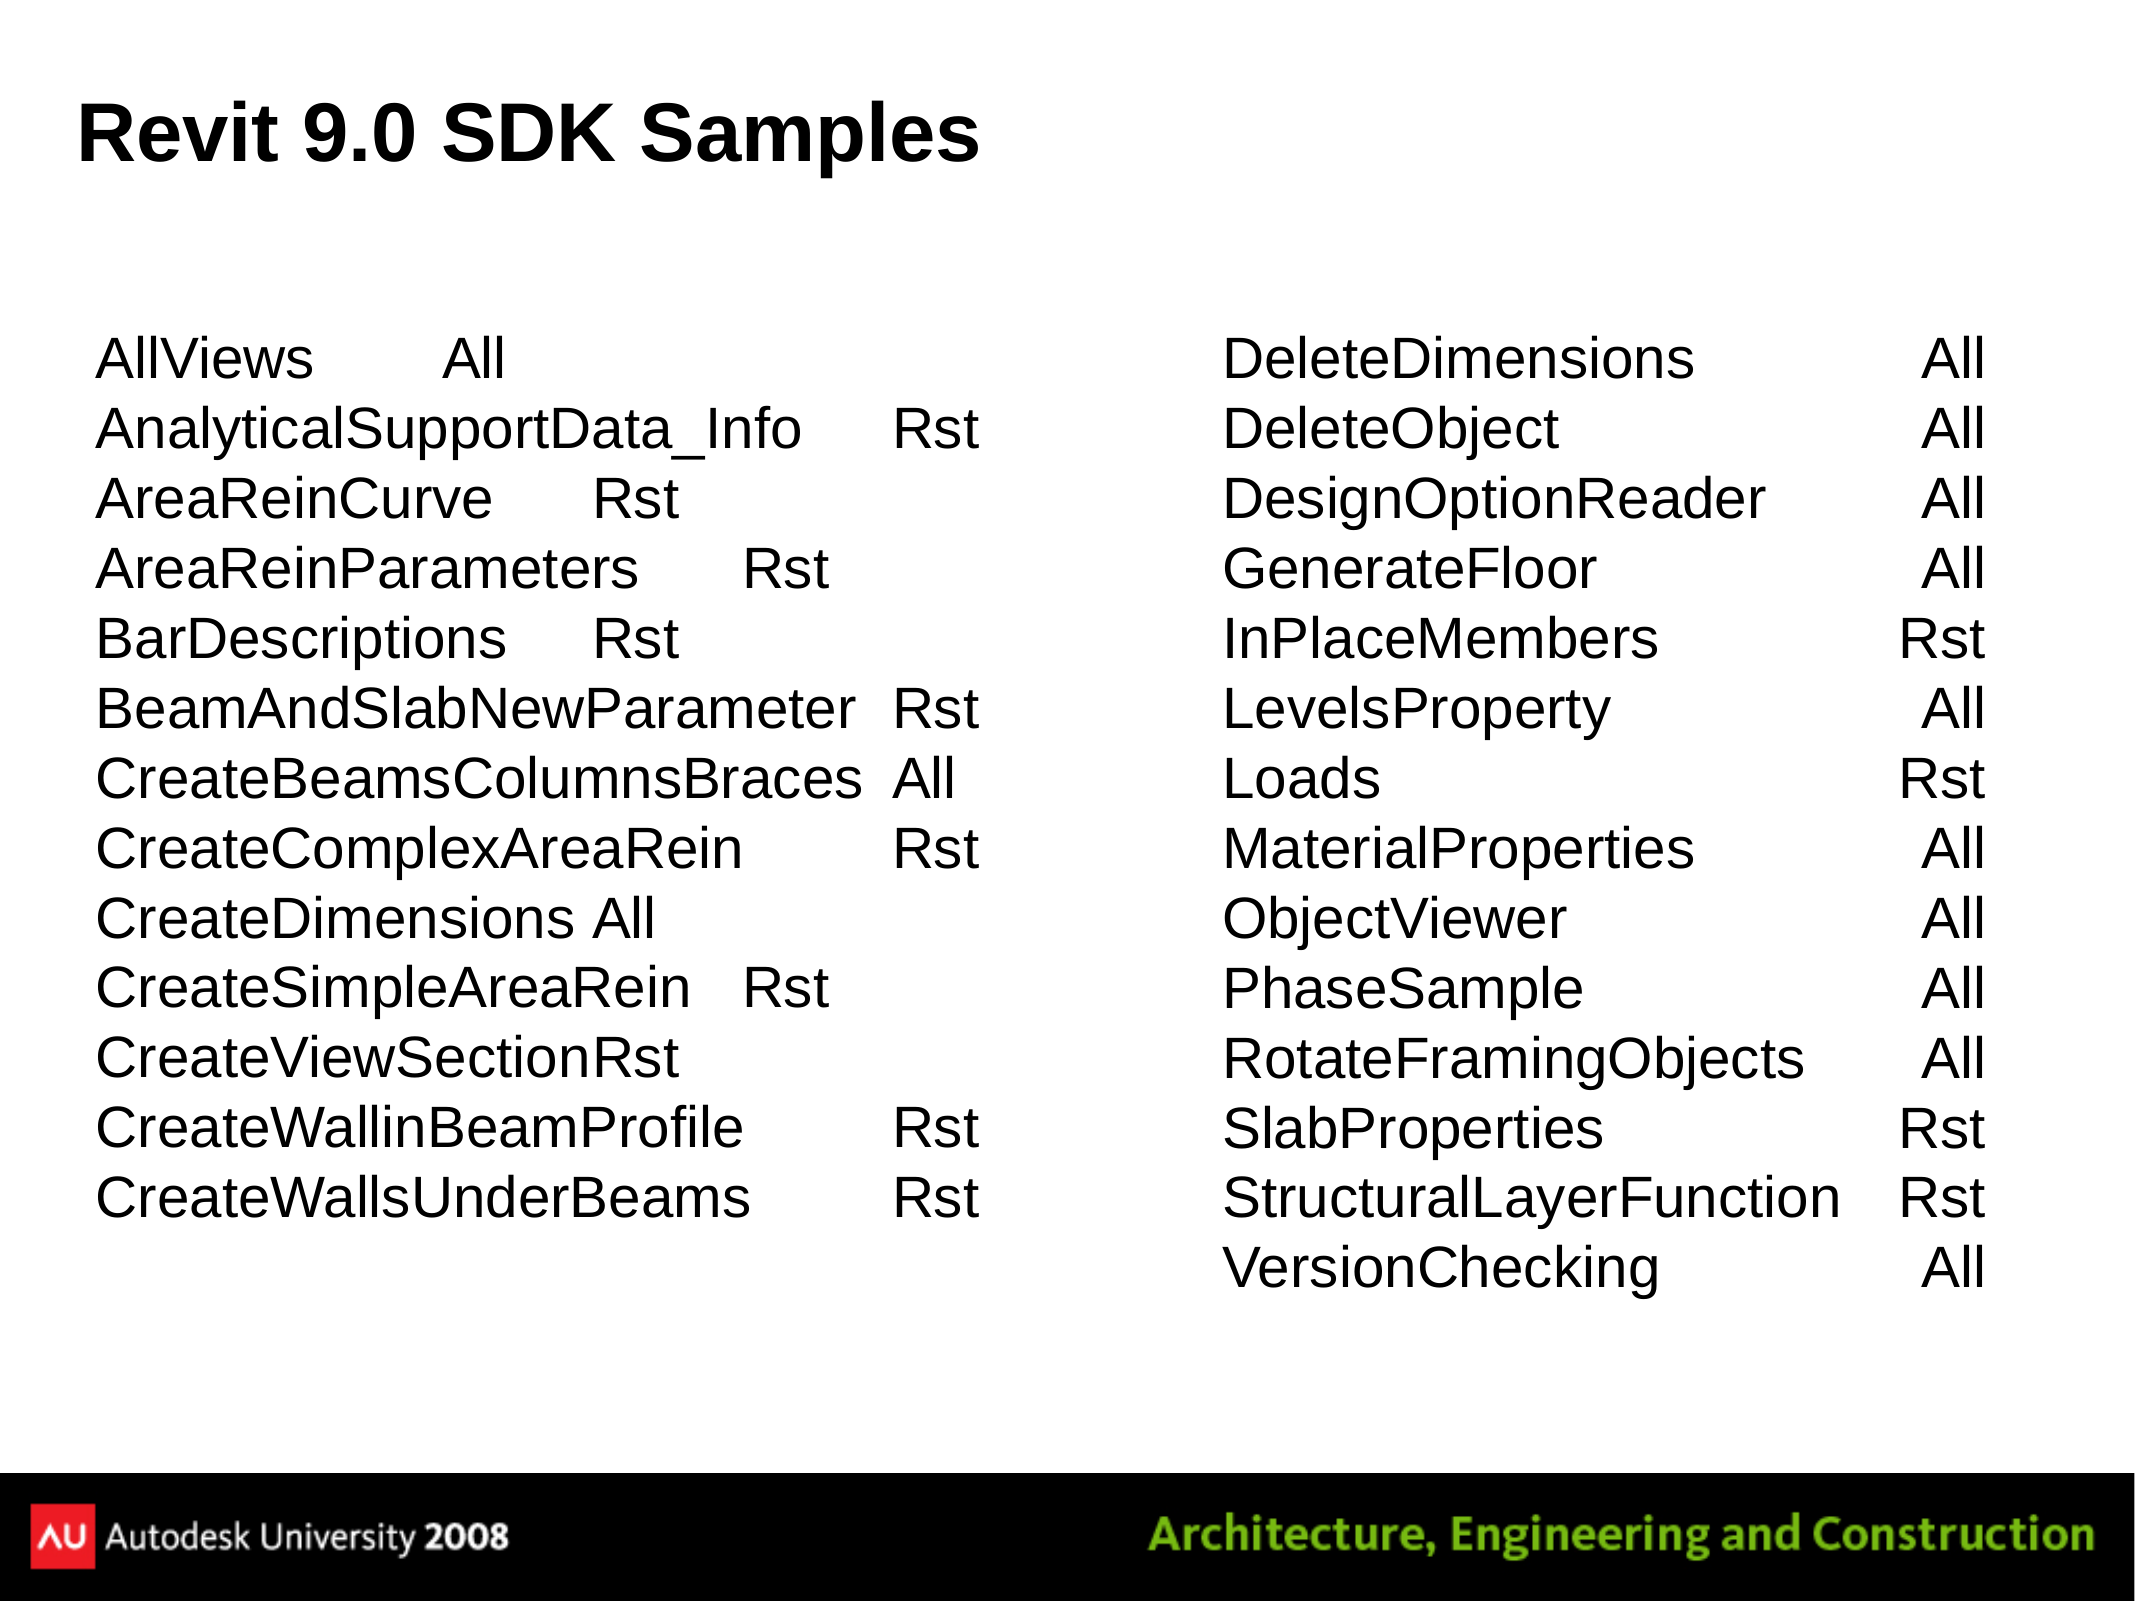

# Revit 9.0 SDK Samples
AllViews	All
AnalyticalSupportData_Info	Rst
AreaReinCurve	Rst
AreaReinParameters	Rst
BarDescriptions	Rst
BeamAndSlabNewParameter	Rst
CreateBeamsColumnsBraces	All
CreateComplexAreaRein	Rst
CreateDimensions	All
CreateSimpleAreaRein	Rst
CreateViewSection	Rst
CreateWallinBeamProfile	Rst
CreateWallsUnderBeams	Rst
DeleteDimensions	All
DeleteObject	All
DesignOptionReader	All
GenerateFloor	All
InPlaceMembers	Rst
LevelsProperty	All
Loads	Rst
MaterialProperties	All
ObjectViewer	All
PhaseSample	All
RotateFramingObjects	All
SlabProperties	Rst
StructuralLayerFunction	Rst
VersionChecking	All